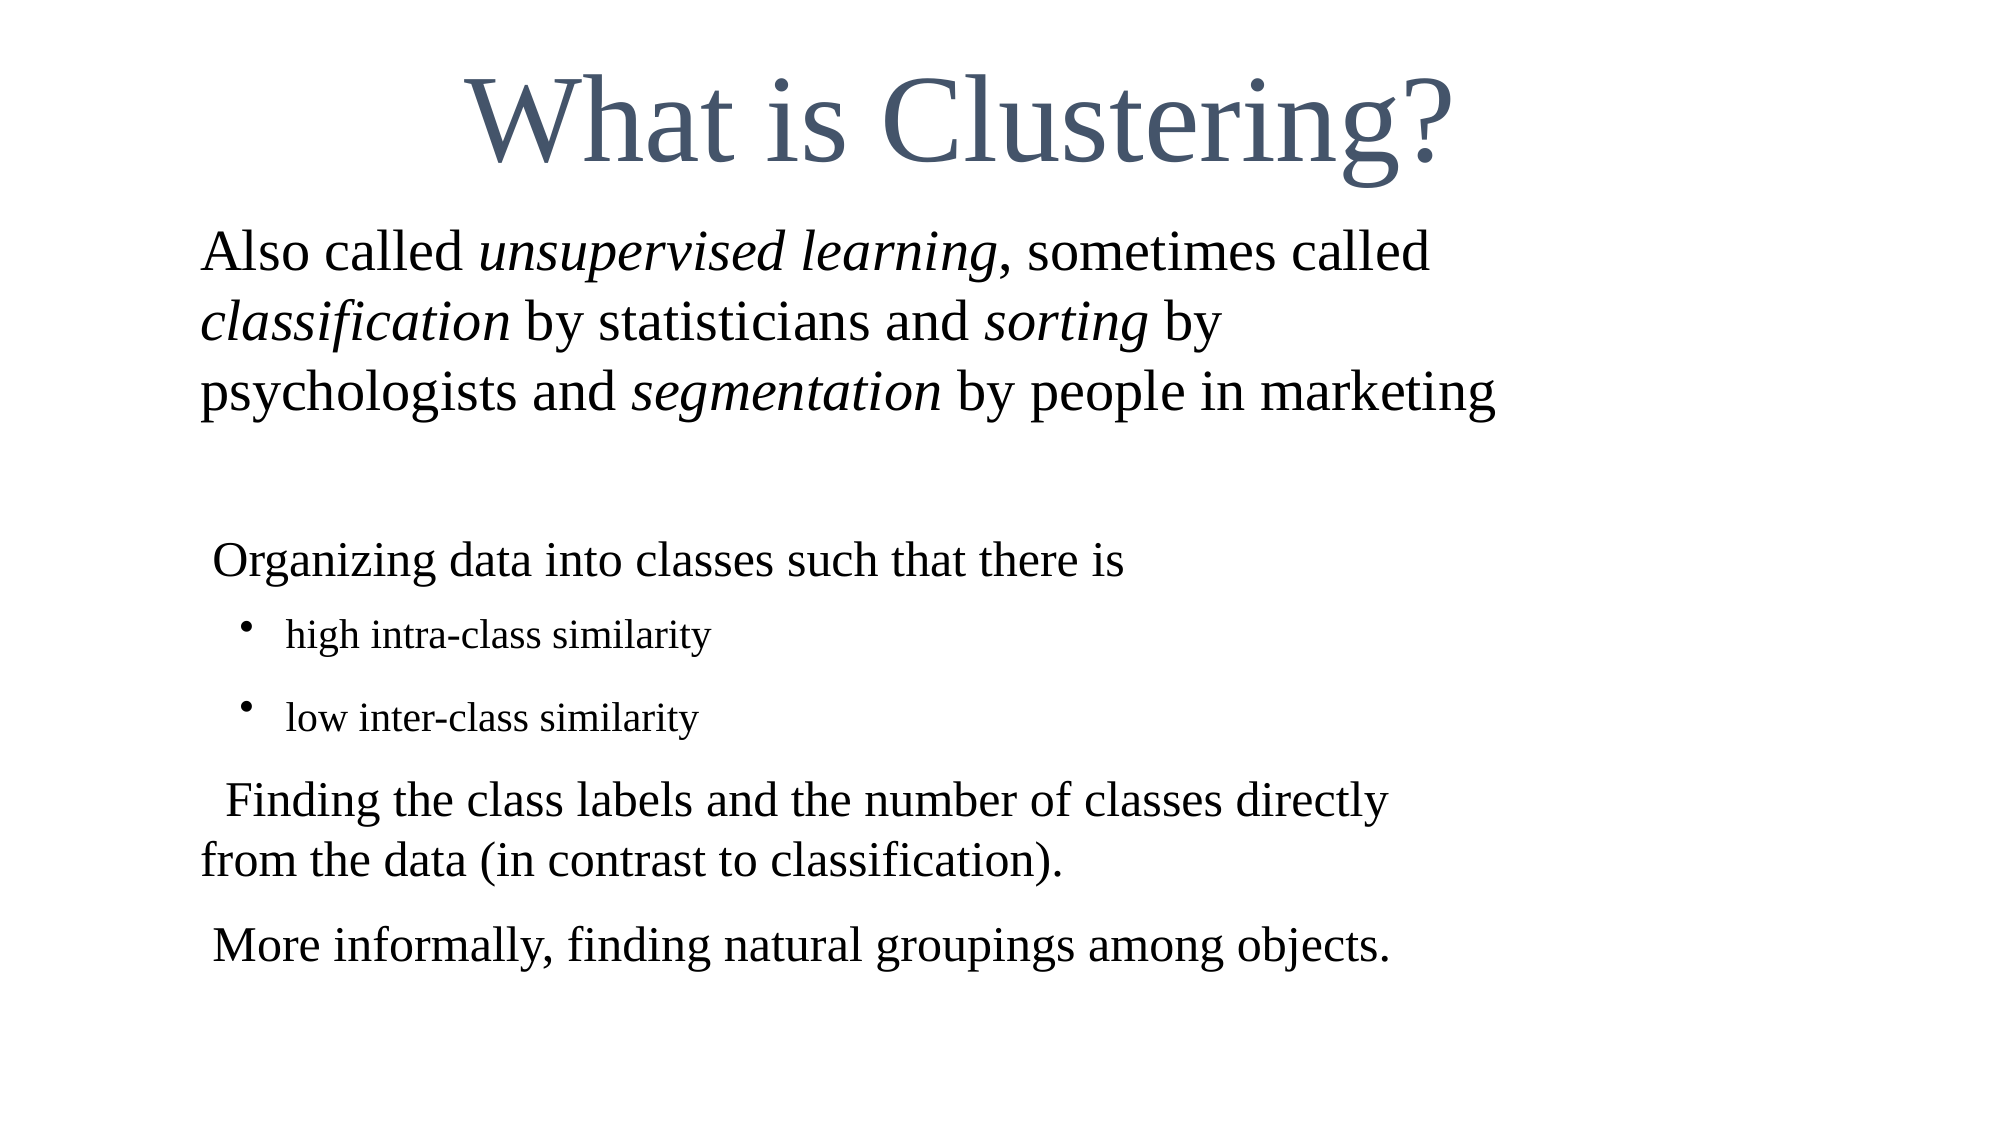

What is Clustering?
Also called unsupervised learning, sometimes called classification by statisticians and sorting by psychologists and segmentation by people in marketing
 Organizing data into classes such that there is
 high intra-class similarity
 low inter-class similarity
  Finding the class labels and the number of classes directly from the data (in contrast to classification).
 More informally, finding natural groupings among objects.